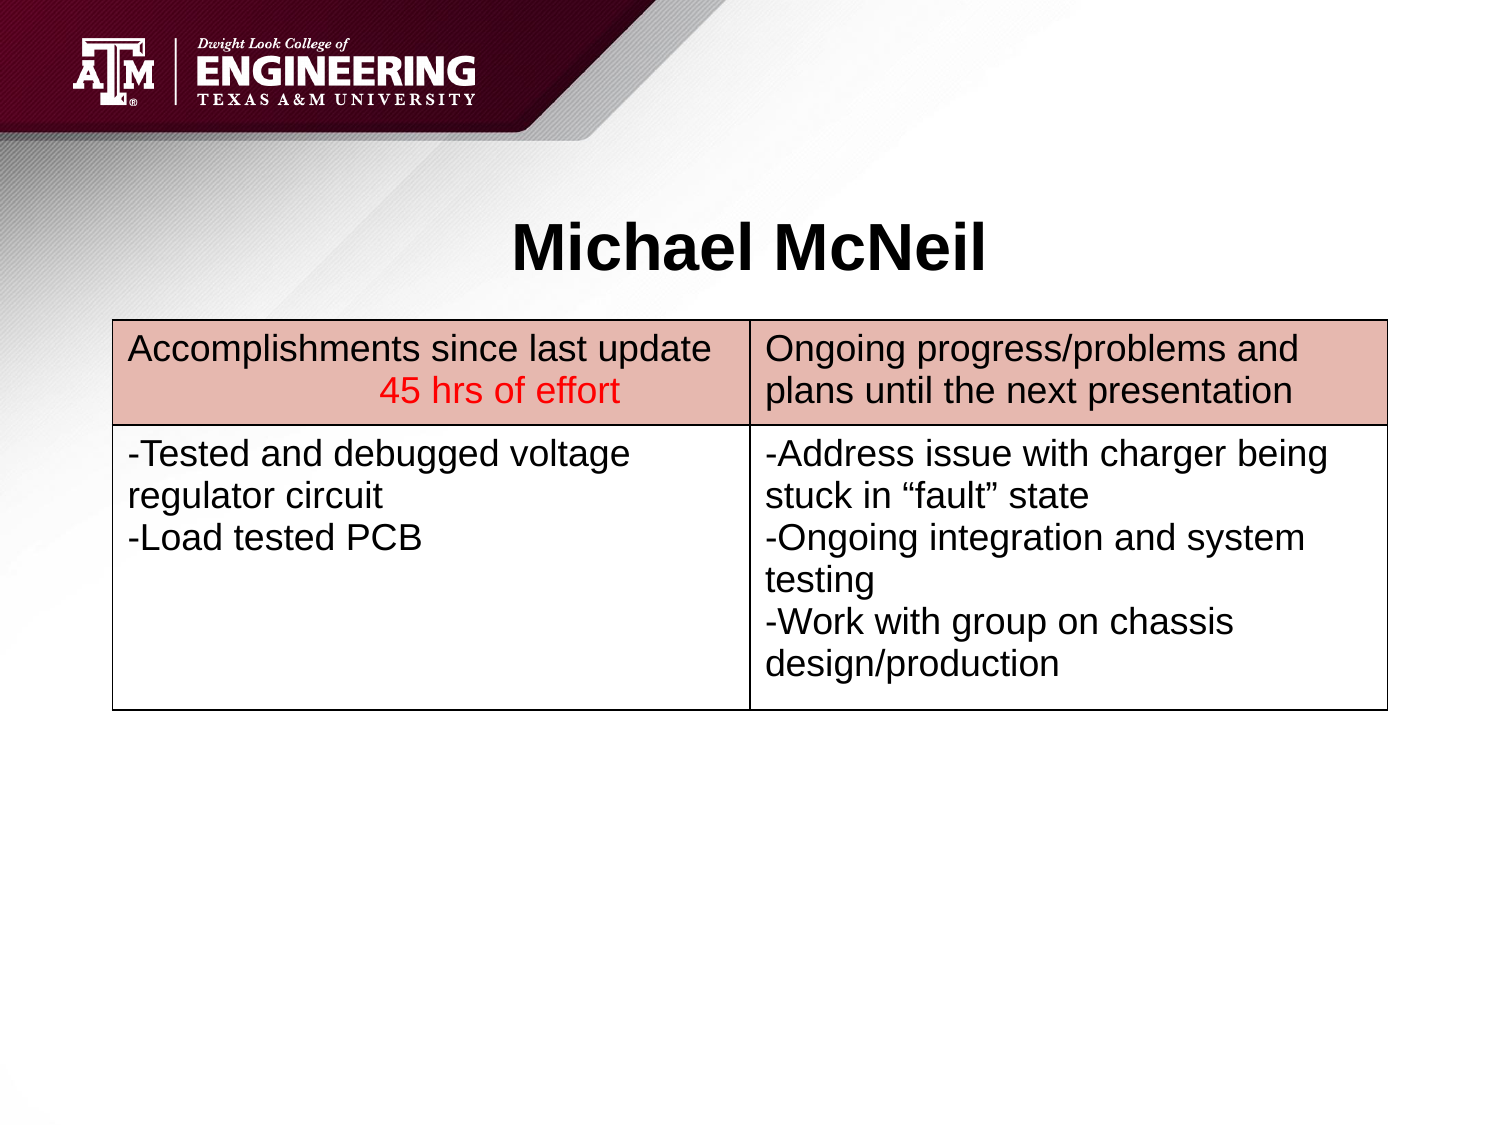

# Michael McNeil
| Accomplishments since last update 45 hrs of effort | Ongoing progress/problems and plans until the next presentation |
| --- | --- |
| -Tested and debugged voltage regulator circuit -Load tested PCB | -Address issue with charger being stuck in “fault” state -Ongoing integration and system testing -Work with group on chassis design/production |